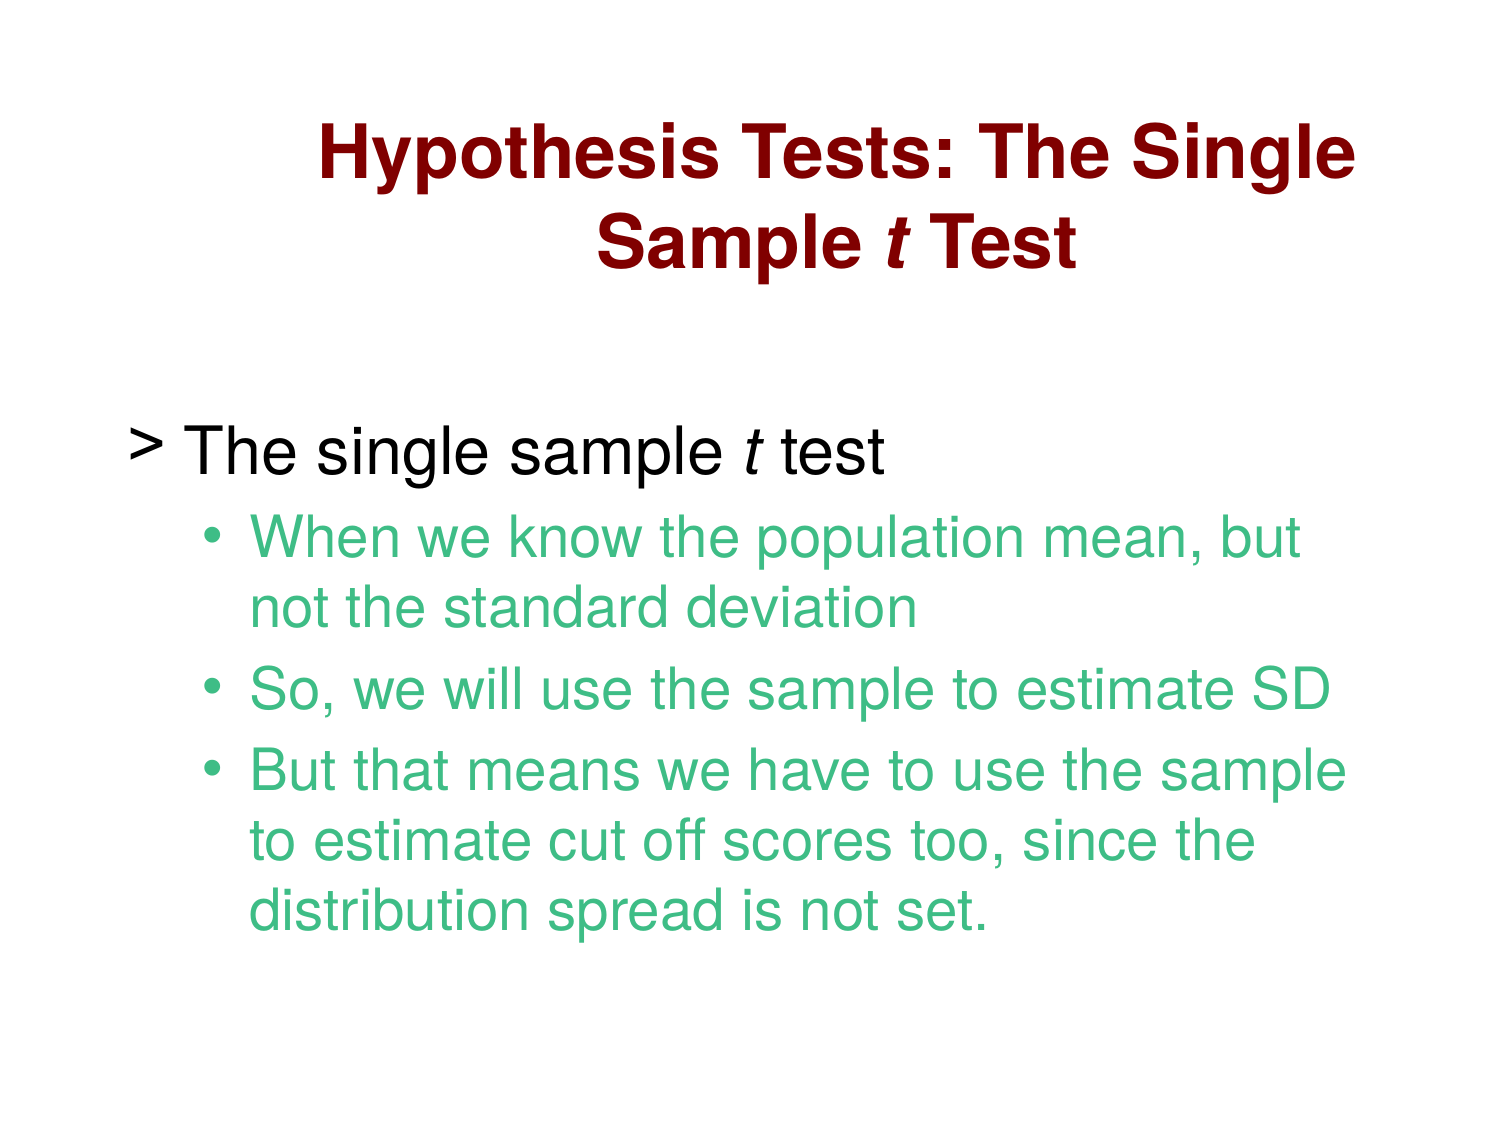

# Hypothesis Tests: The Single Sample t Test
The single sample t test
When we know the population mean, but not the standard deviation
So, we will use the sample to estimate SD
But that means we have to use the sample to estimate cut off scores too, since the distribution spread is not set.